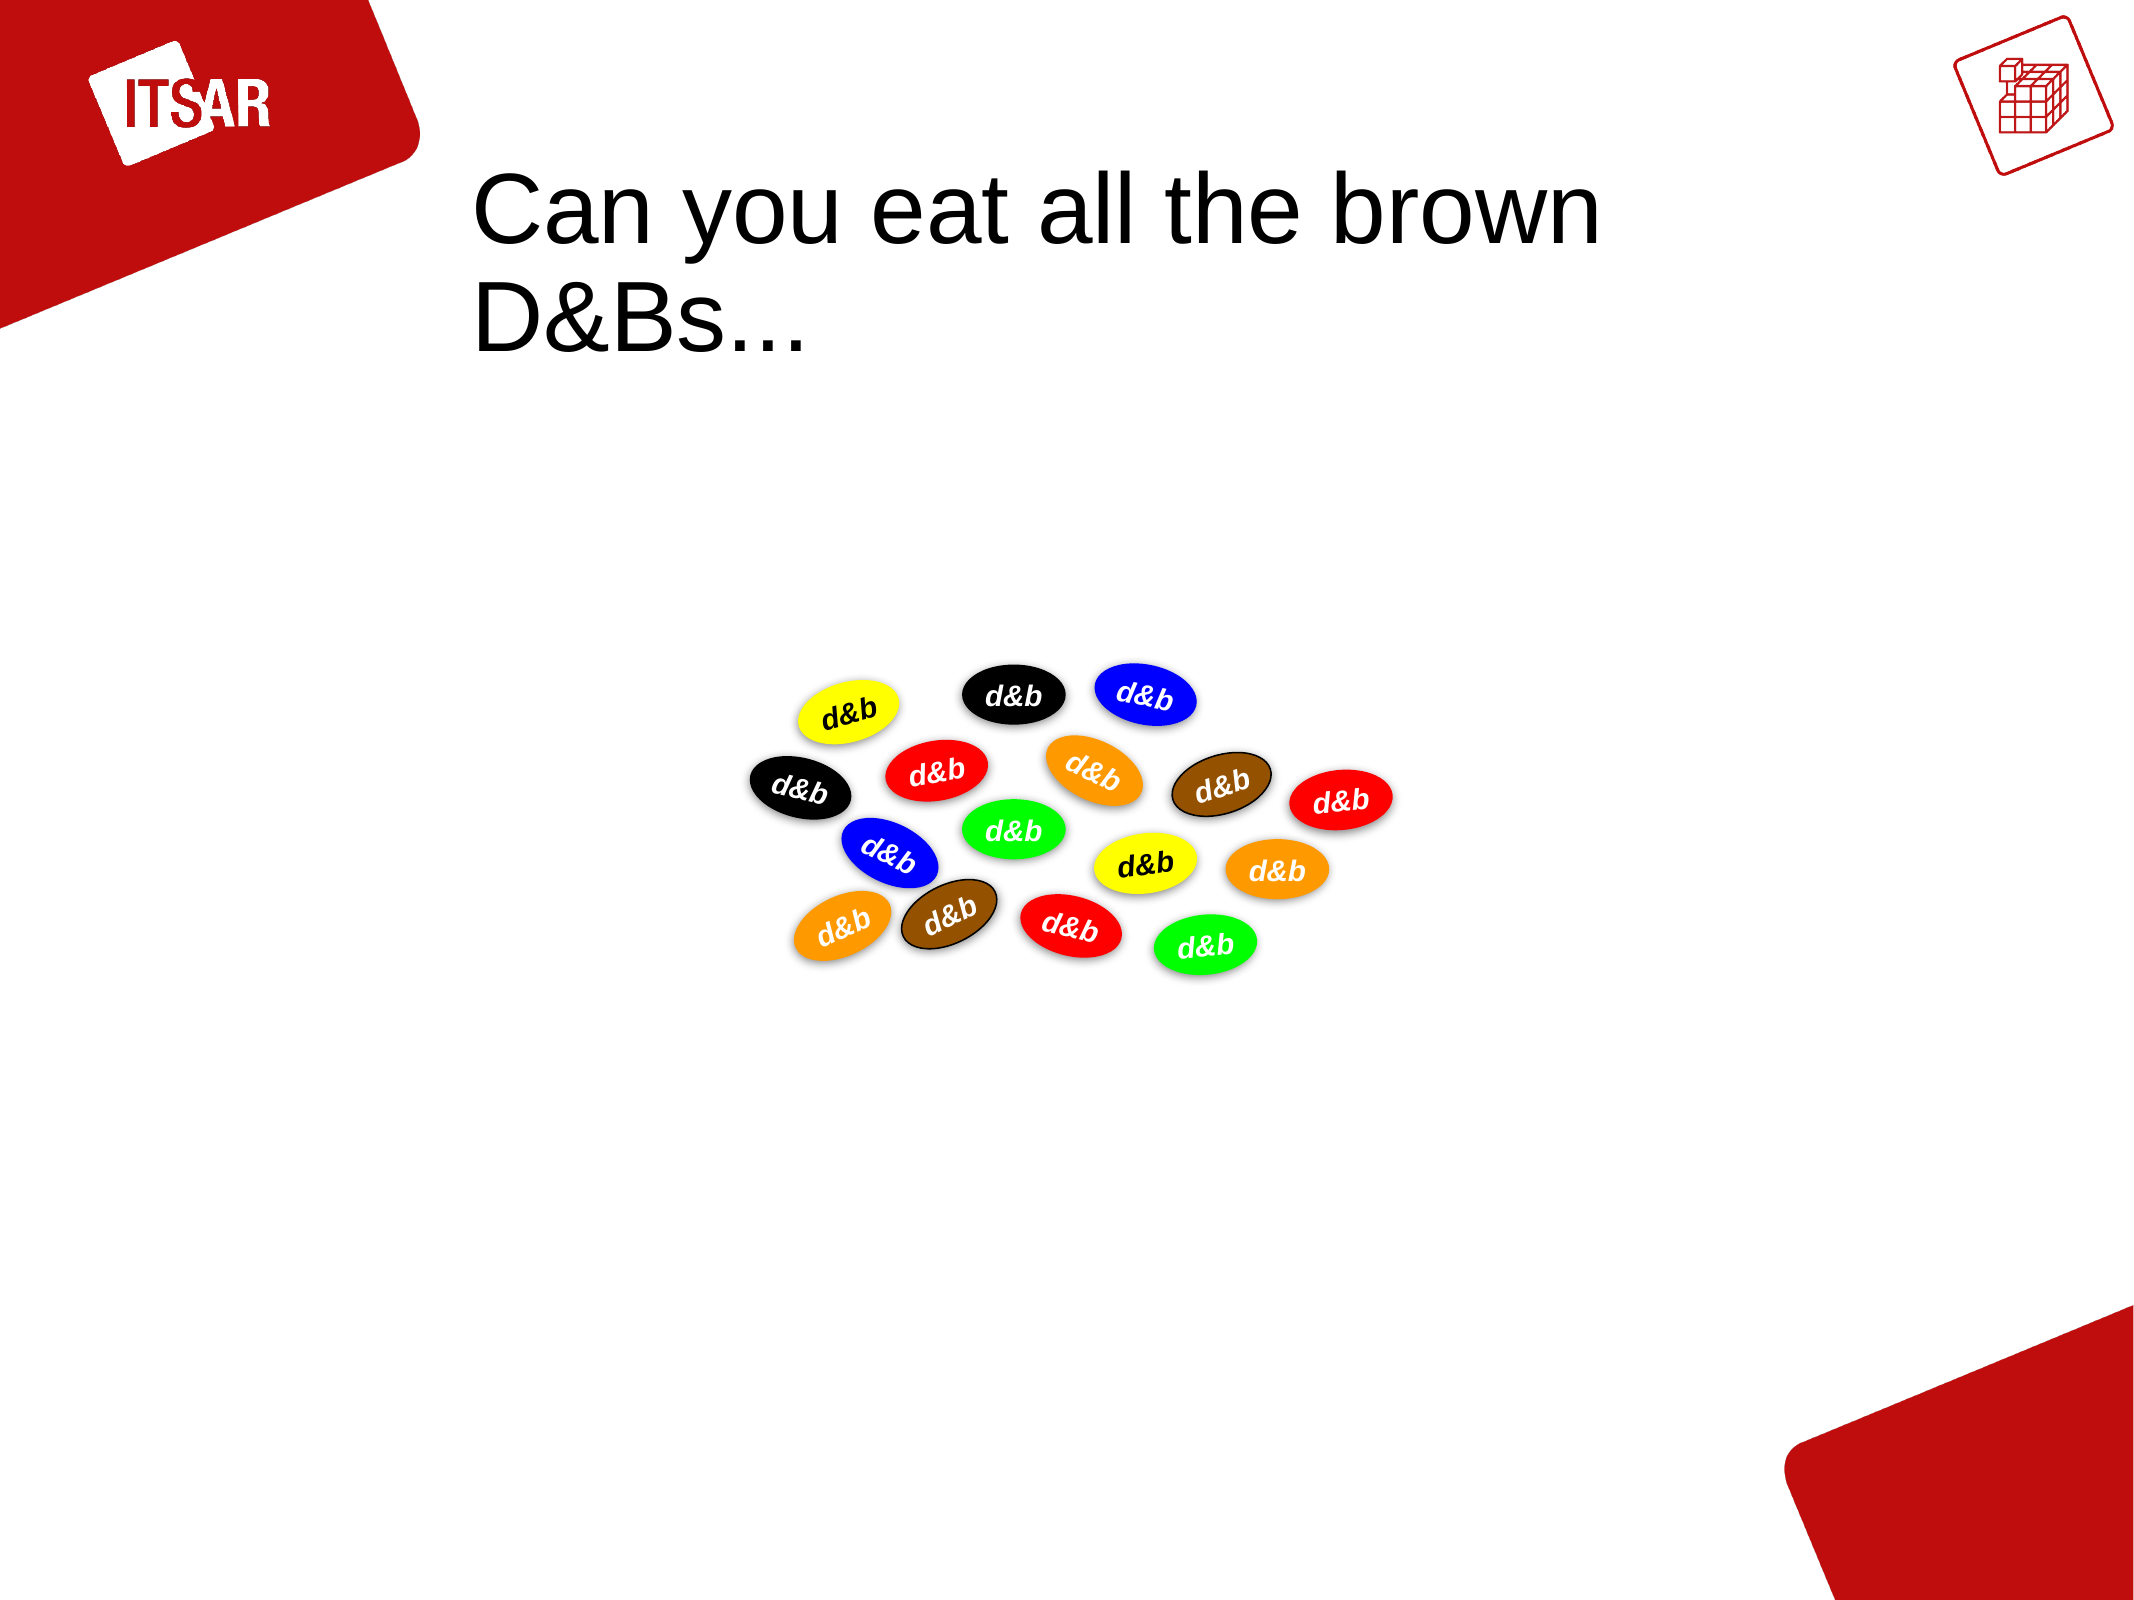

# Can you eat all the brown D&Bs...
d&b
d&b
d&b
d&b
d&b
d&b
d&b
d&b
d&b
d&b
d&b
d&b
d&b
d&b
d&b
d&b